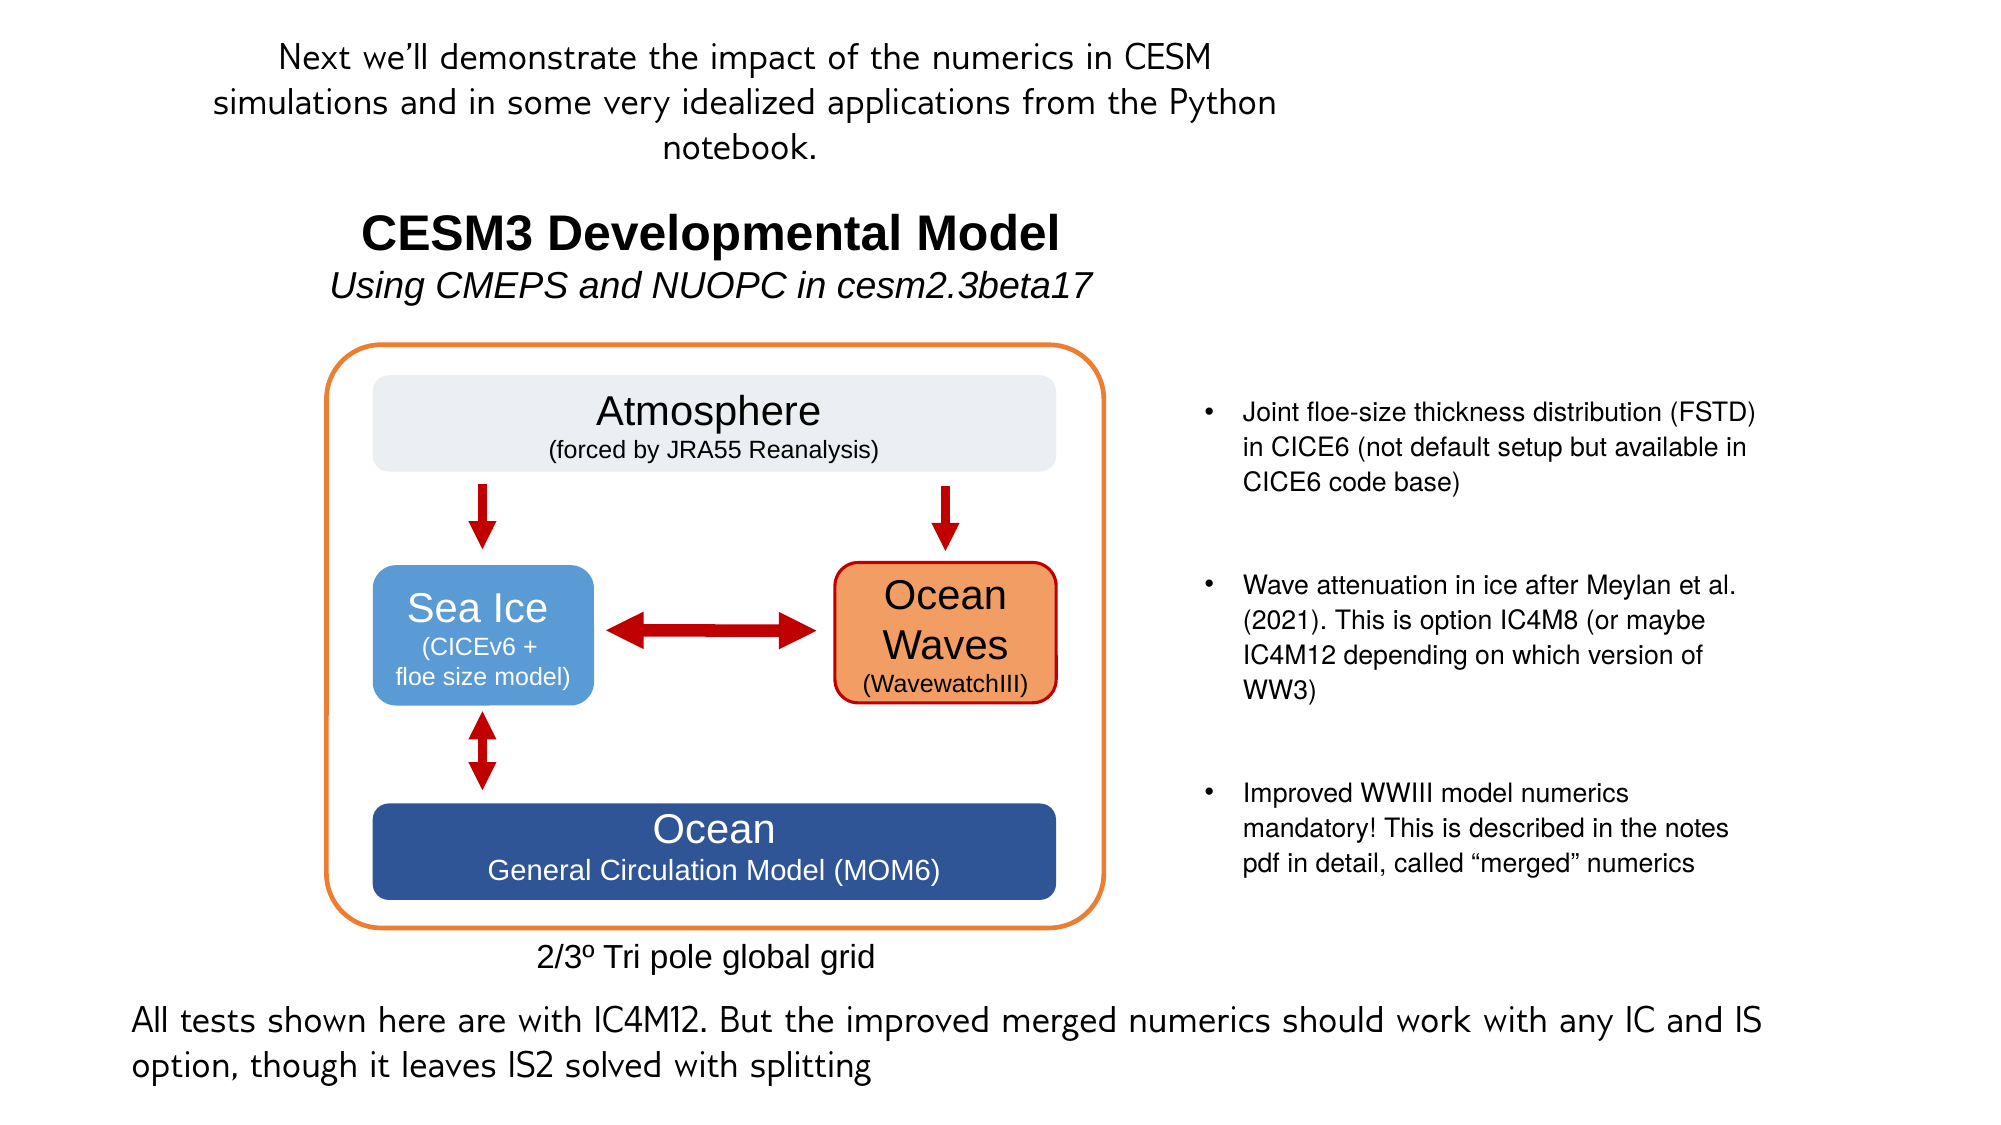

Next we’ll demonstrate the impact of the numerics in CESM simulations and in some very idealized applications from the Python notebook.
CESM3 Developmental Model
Using CMEPS and NUOPC in cesm2.3beta17

Atmosphere
(forced by JRA55 Reanalysis)
Joint floe-size thickness distribution (FSTD) in CICE6 (not default setup but available in CICE6 code base)

Wave attenuation in ice after Meylan et al. (2021). This is option IC4M8 (or maybe IC4M12 depending on which version of WW3)

Improved WWIII model numerics mandatory! This is described in the notes pdf in detail, called “merged” numerics

Ocean Waves
(WavewatchIII)
Sea Ice
(CICEv6 +
floe size model)
Ocean

Ocean
General Circulation Model (MOM6)

2/3º Tri pole global grid
All tests shown here are with IC4M12. But the improved merged numerics should work with any IC and IS option, though it leaves IS2 solved with splitting